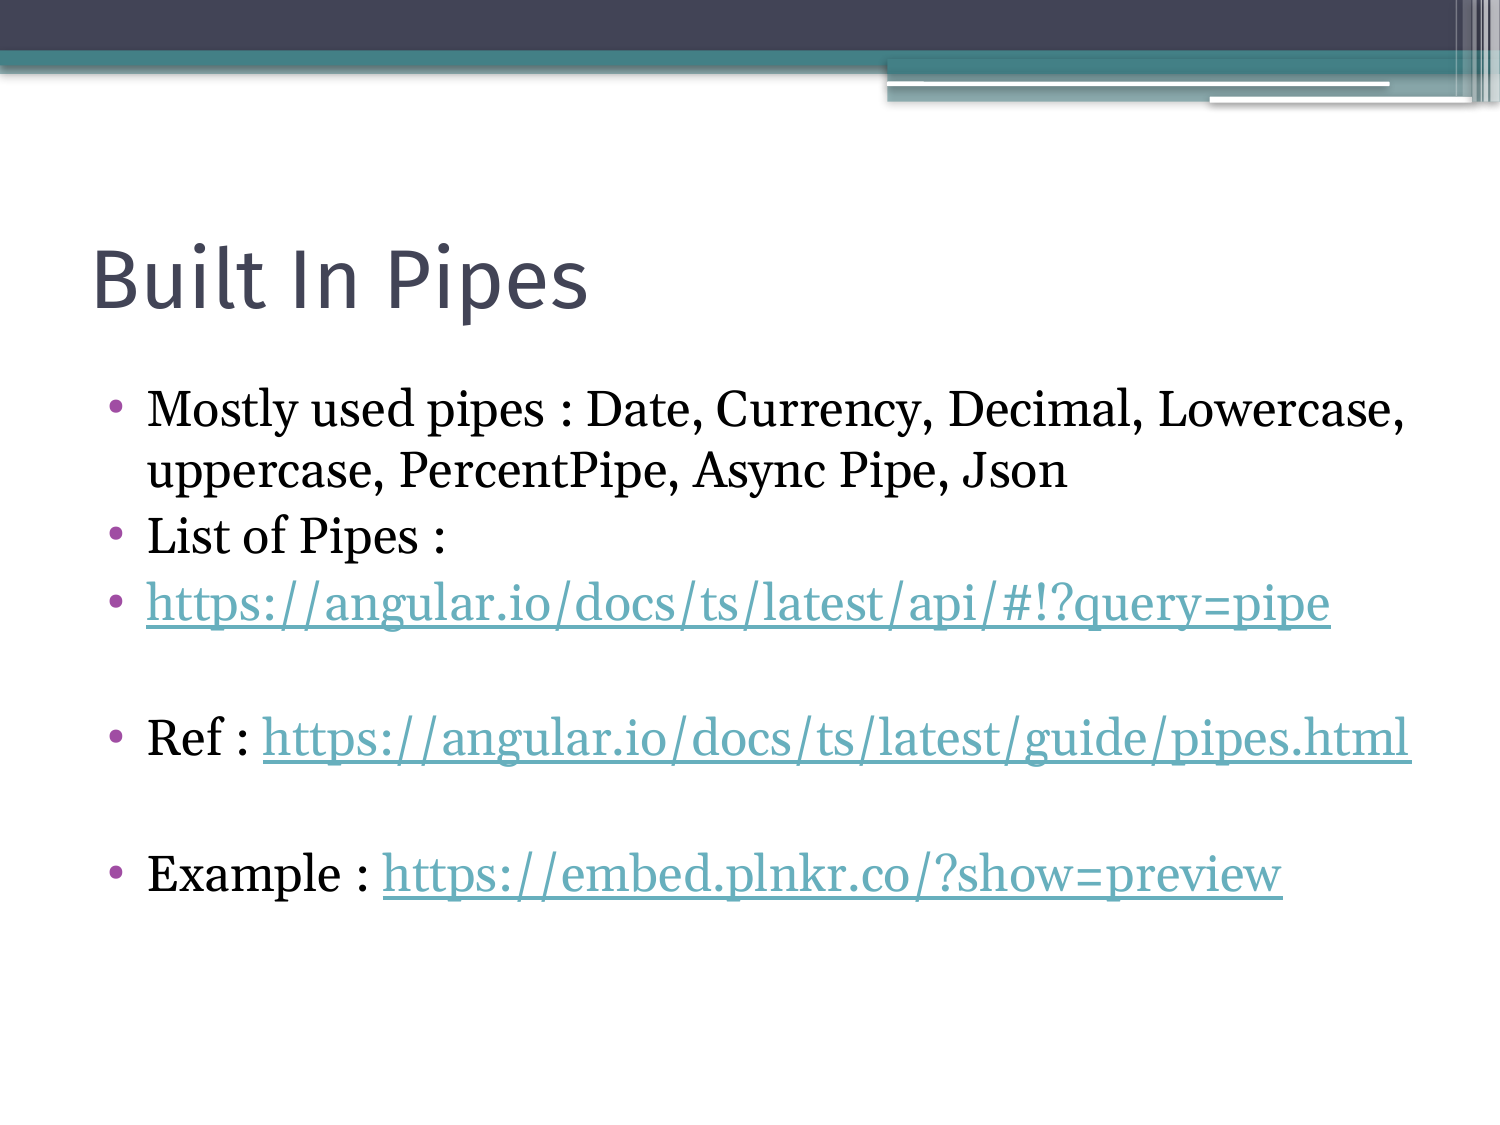

# Built In Pipes
Mostly used pipes : Date, Currency, Decimal, Lowercase, uppercase, PercentPipe, Async Pipe, Json
List of Pipes :
https://angular.io/docs/ts/latest/api/#!?query=pipe

Ref : https://angular.io/docs/ts/latest/guide/pipes.html

Example : https://embed.plnkr.co/?show=preview